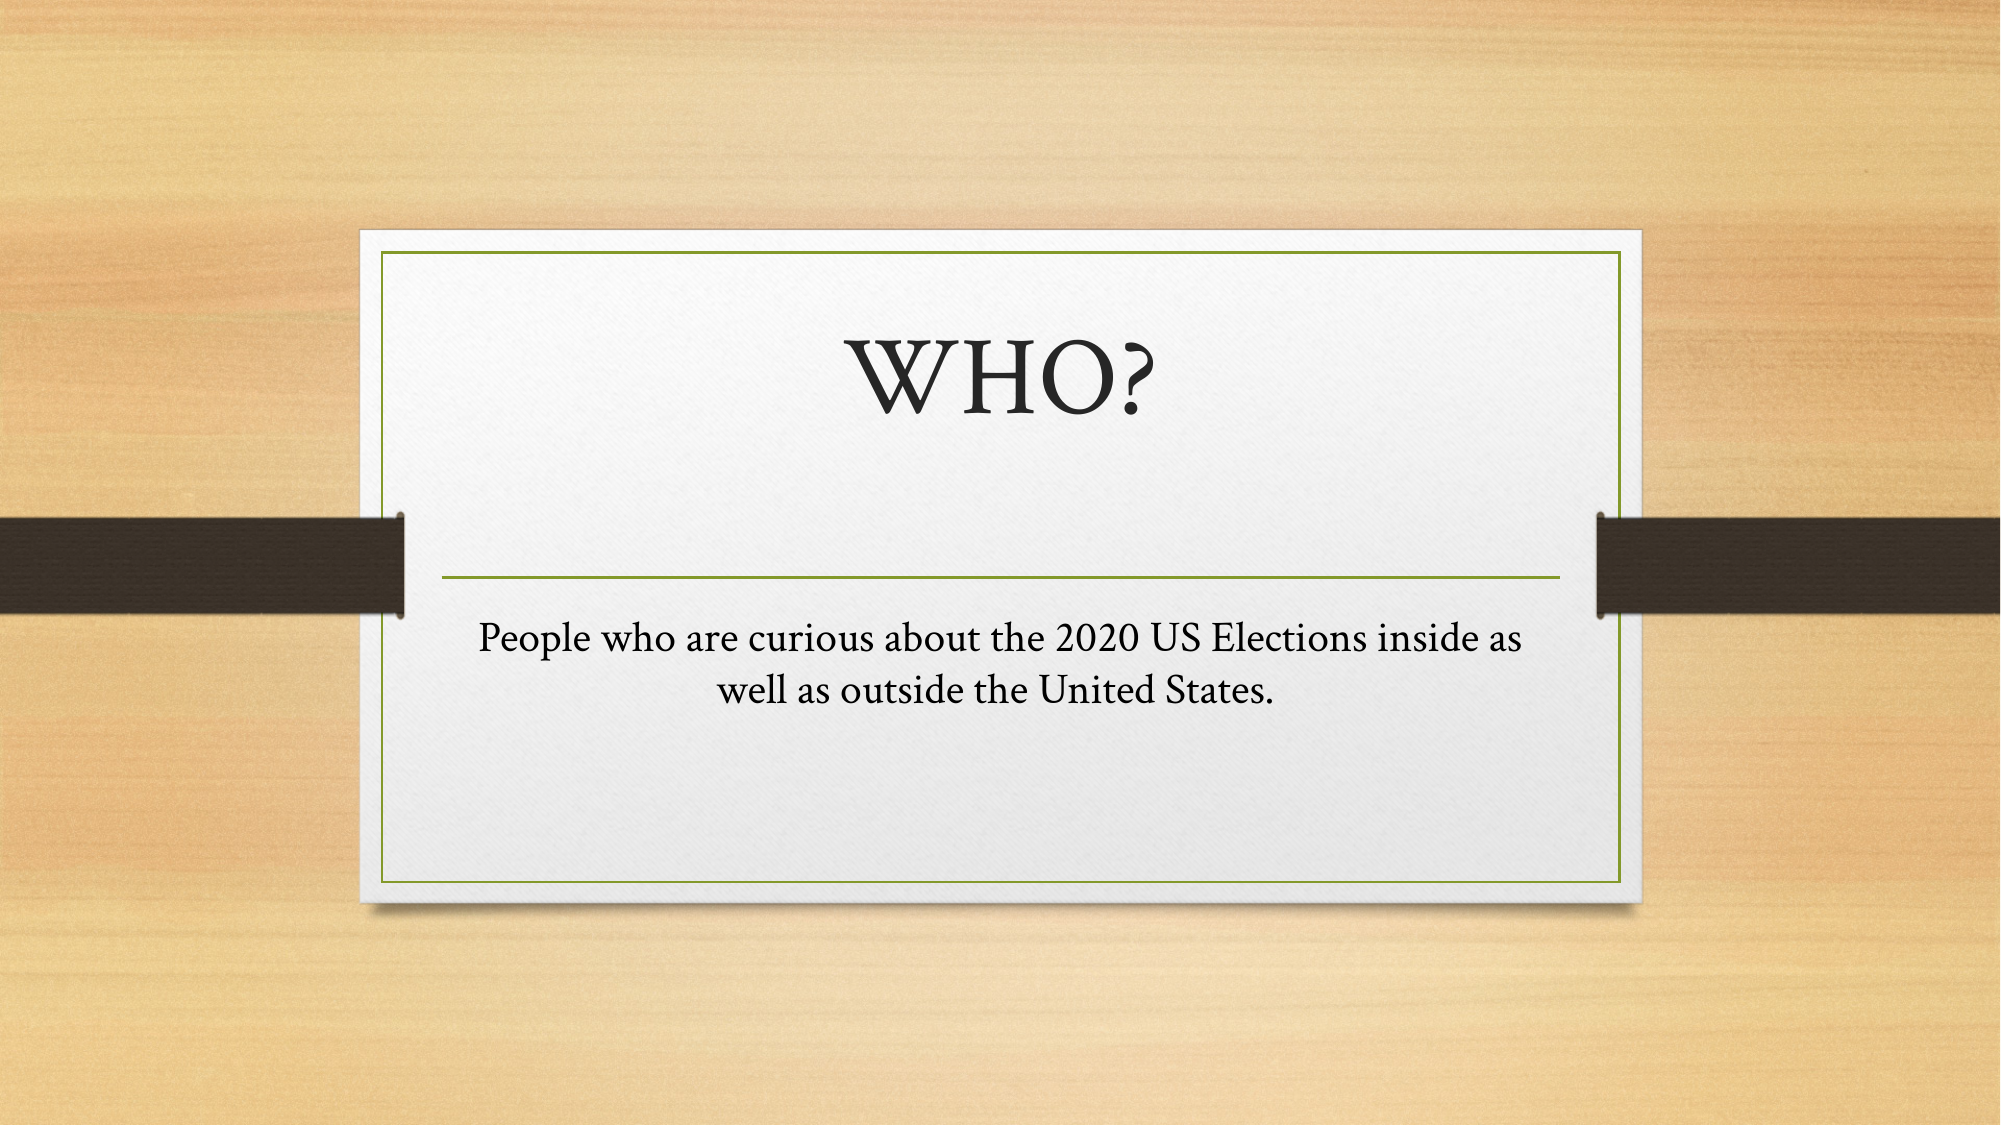

# WHO?
People who are curious about the 2020 US Elections inside as well as outside the United States.